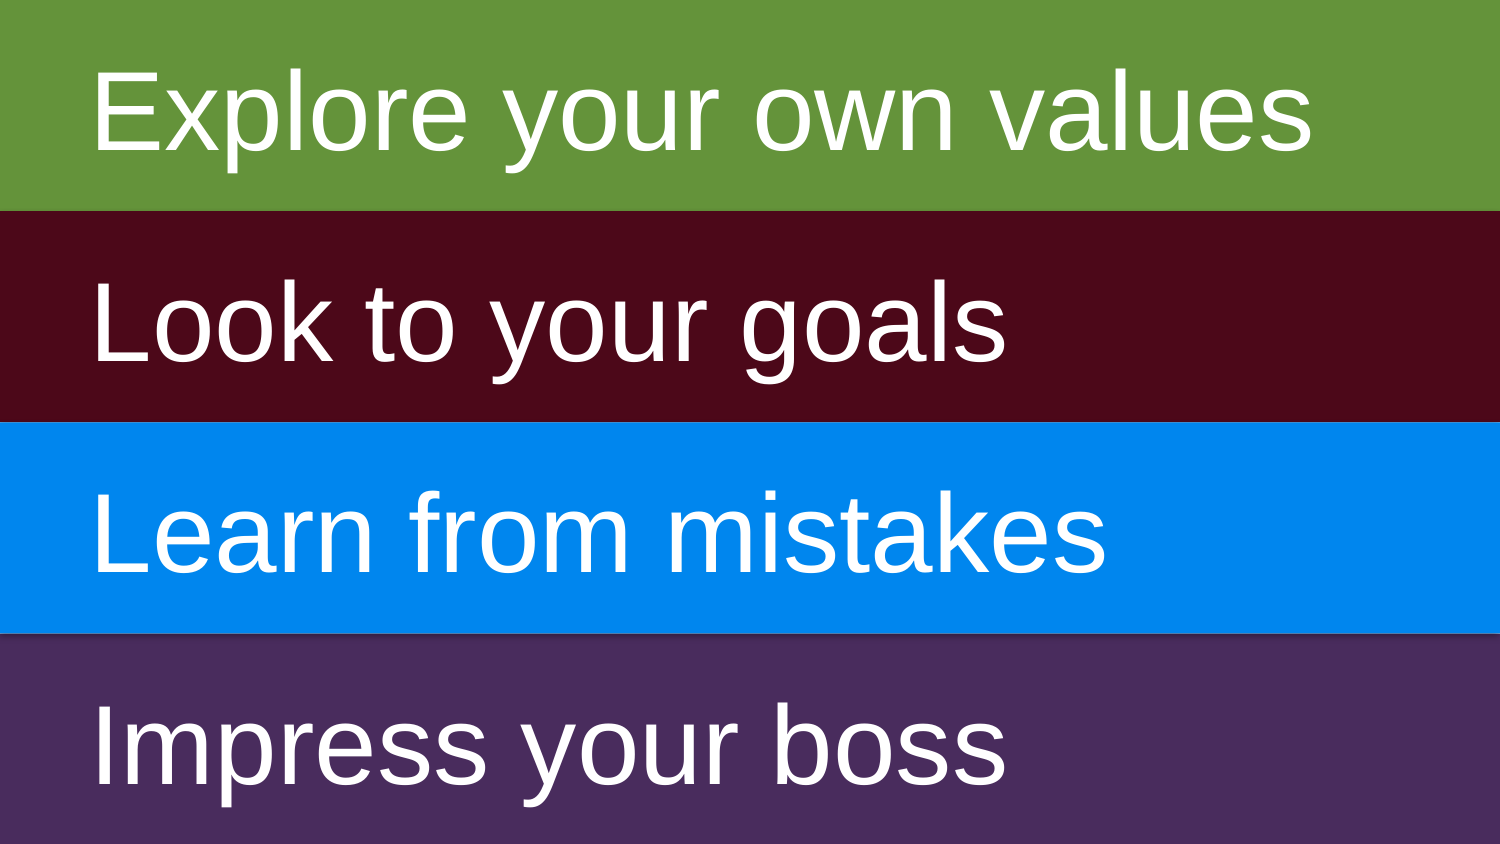

Explore your own values
Look to your goals
Learn from mistakes
Impress your boss